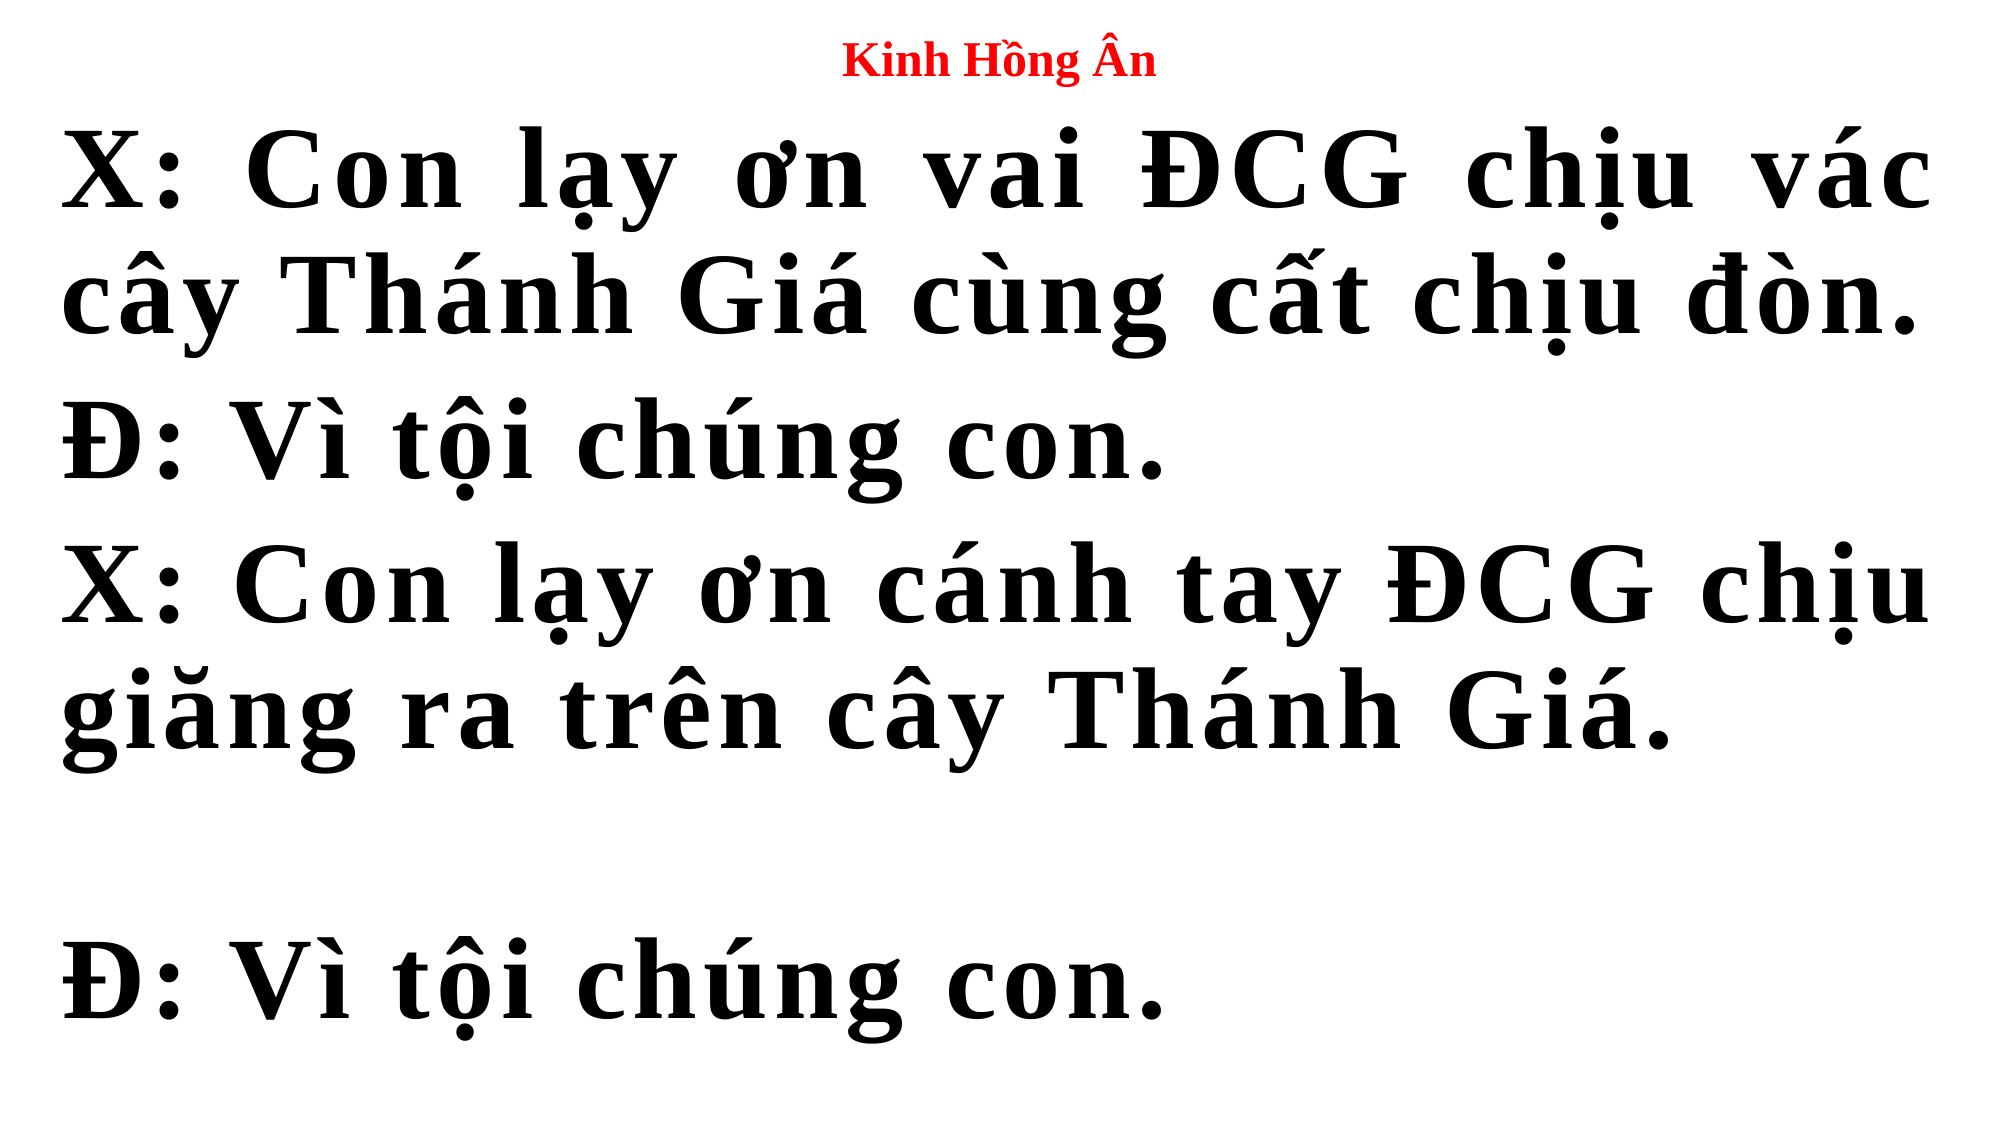

# Kinh Hồng Ân
X: Con lạy ơn vai ĐCG chịu vác cây Thánh Giá cùng cất chịu đòn.
Đ: Vì tội chúng con.
X: Con lạy ơn cánh tay ĐCG chịu giăng ra trên cây Thánh Giá.
Đ: Vì tội chúng con.